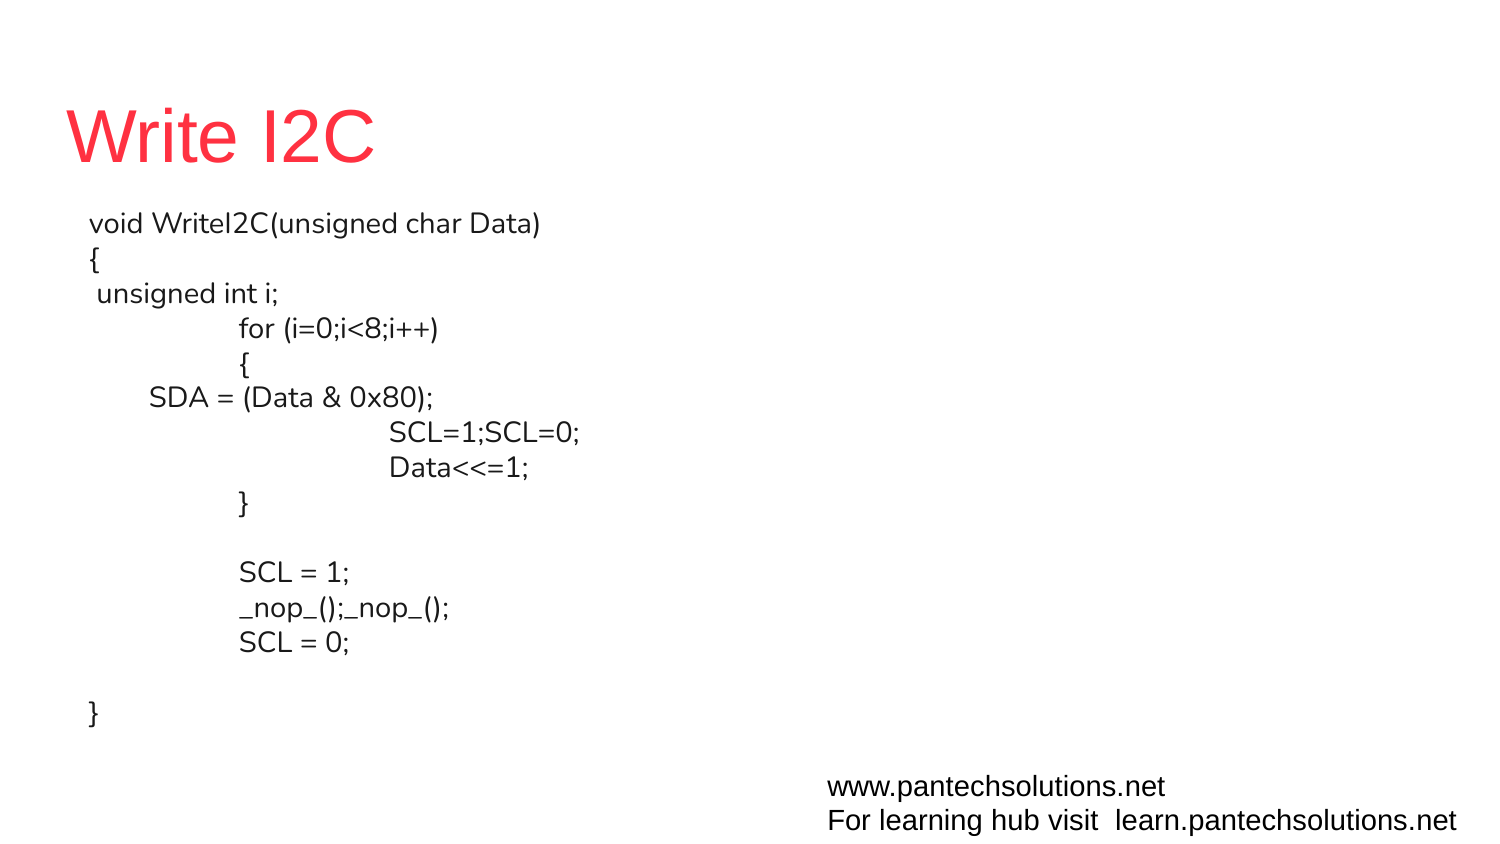

# Write I2C
void WriteI2C(unsigned char Data)
{
 unsigned int i;
	for (i=0;i<8;i++)
	{
        SDA = (Data & 0x80);
		SCL=1;SCL=0;
		Data<<=1;
	}

  	SCL = 1;
	_nop_();_nop_();
	SCL = 0;

}
www.pantechsolutions.net
For learning hub visit  learn.pantechsolutions.net